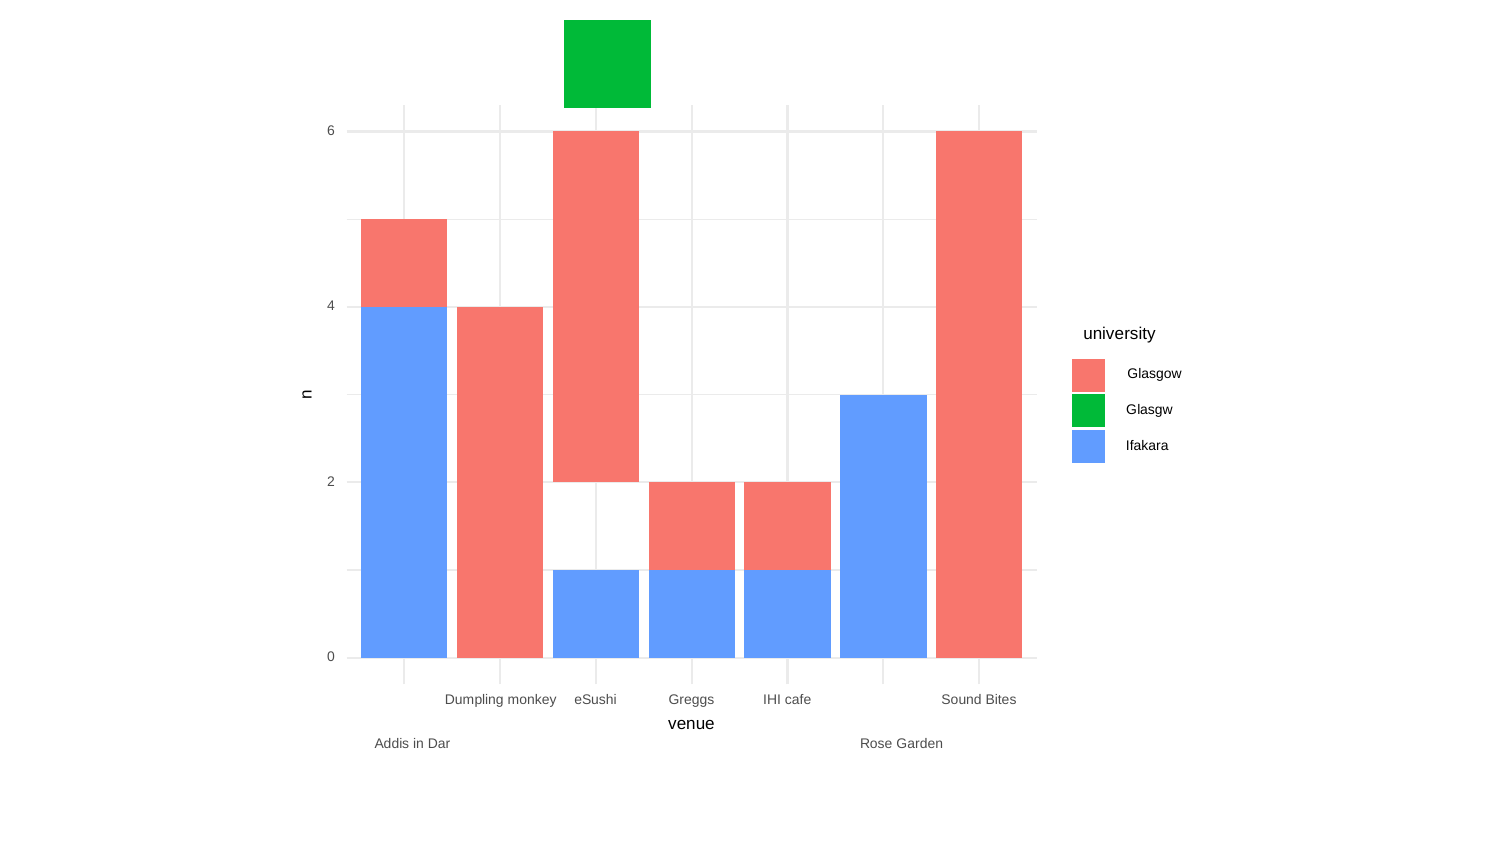

6
4
university
Glasgow

n
Glasgw

Ifakara

2
0
Dumpling monkey
eSushi
Greggs
IHI cafe
Sound Bites
venue
Rose Garden
Addis in Dar
#